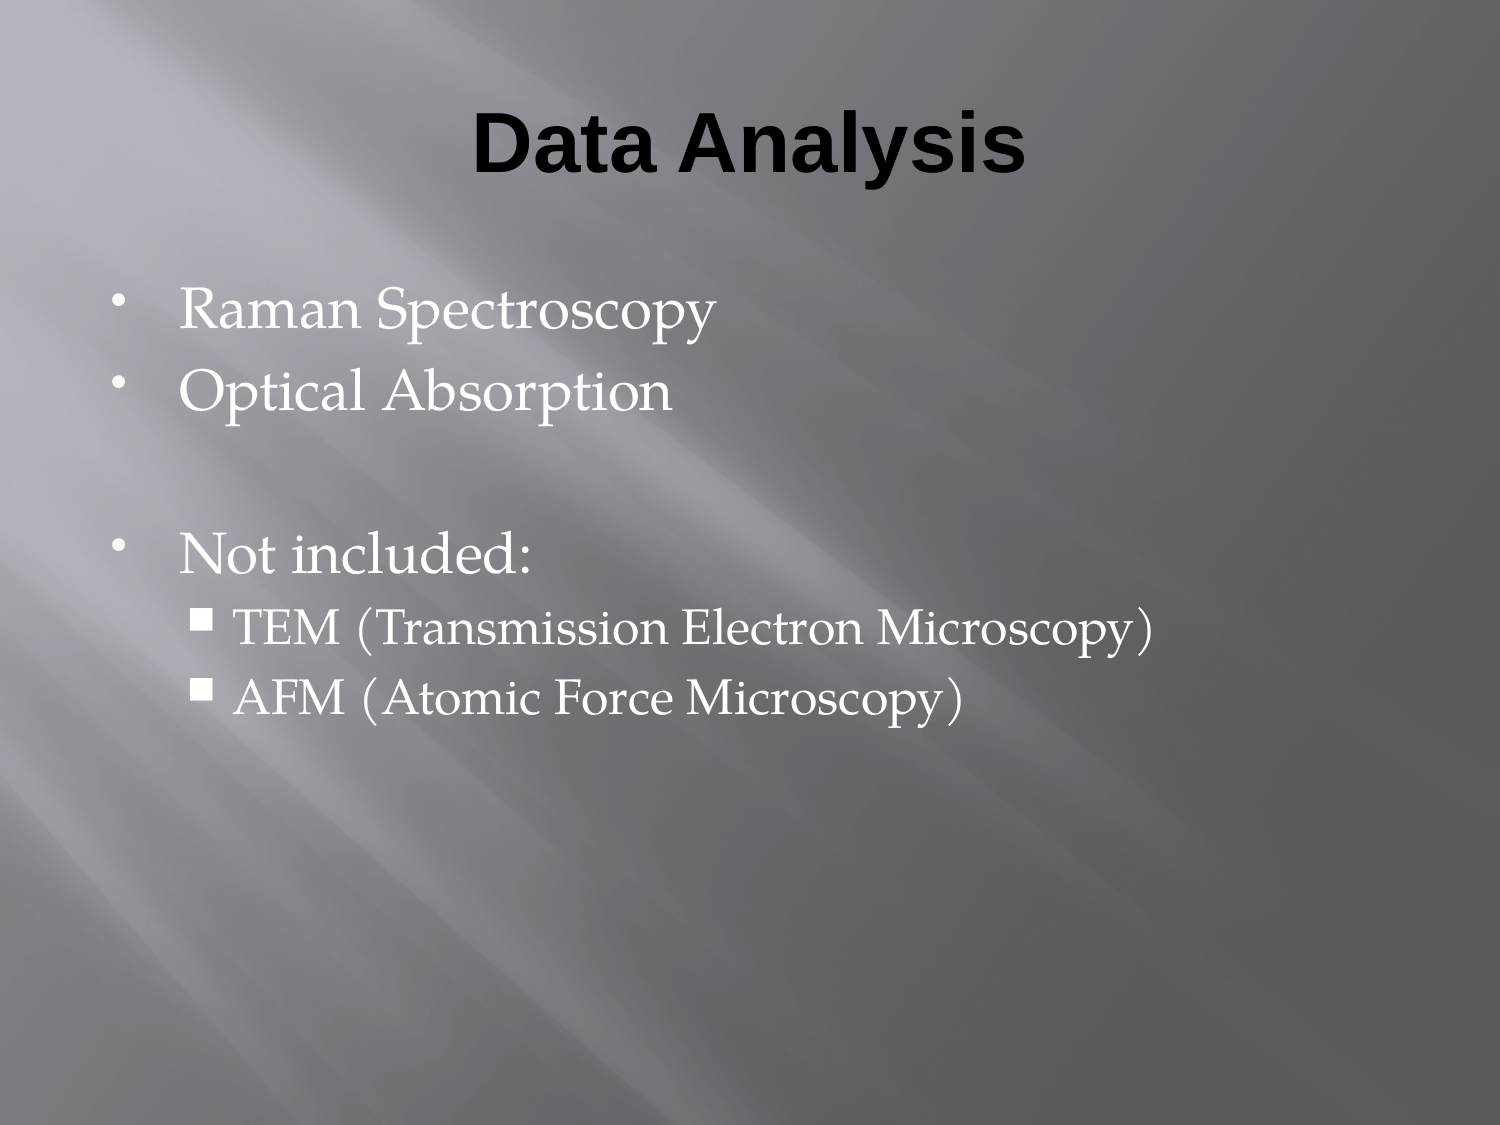

# Data Analysis
Raman Spectroscopy
Optical Absorption

Not included:
TEM (Transmission Electron Microscopy)
AFM (Atomic Force Microscopy)